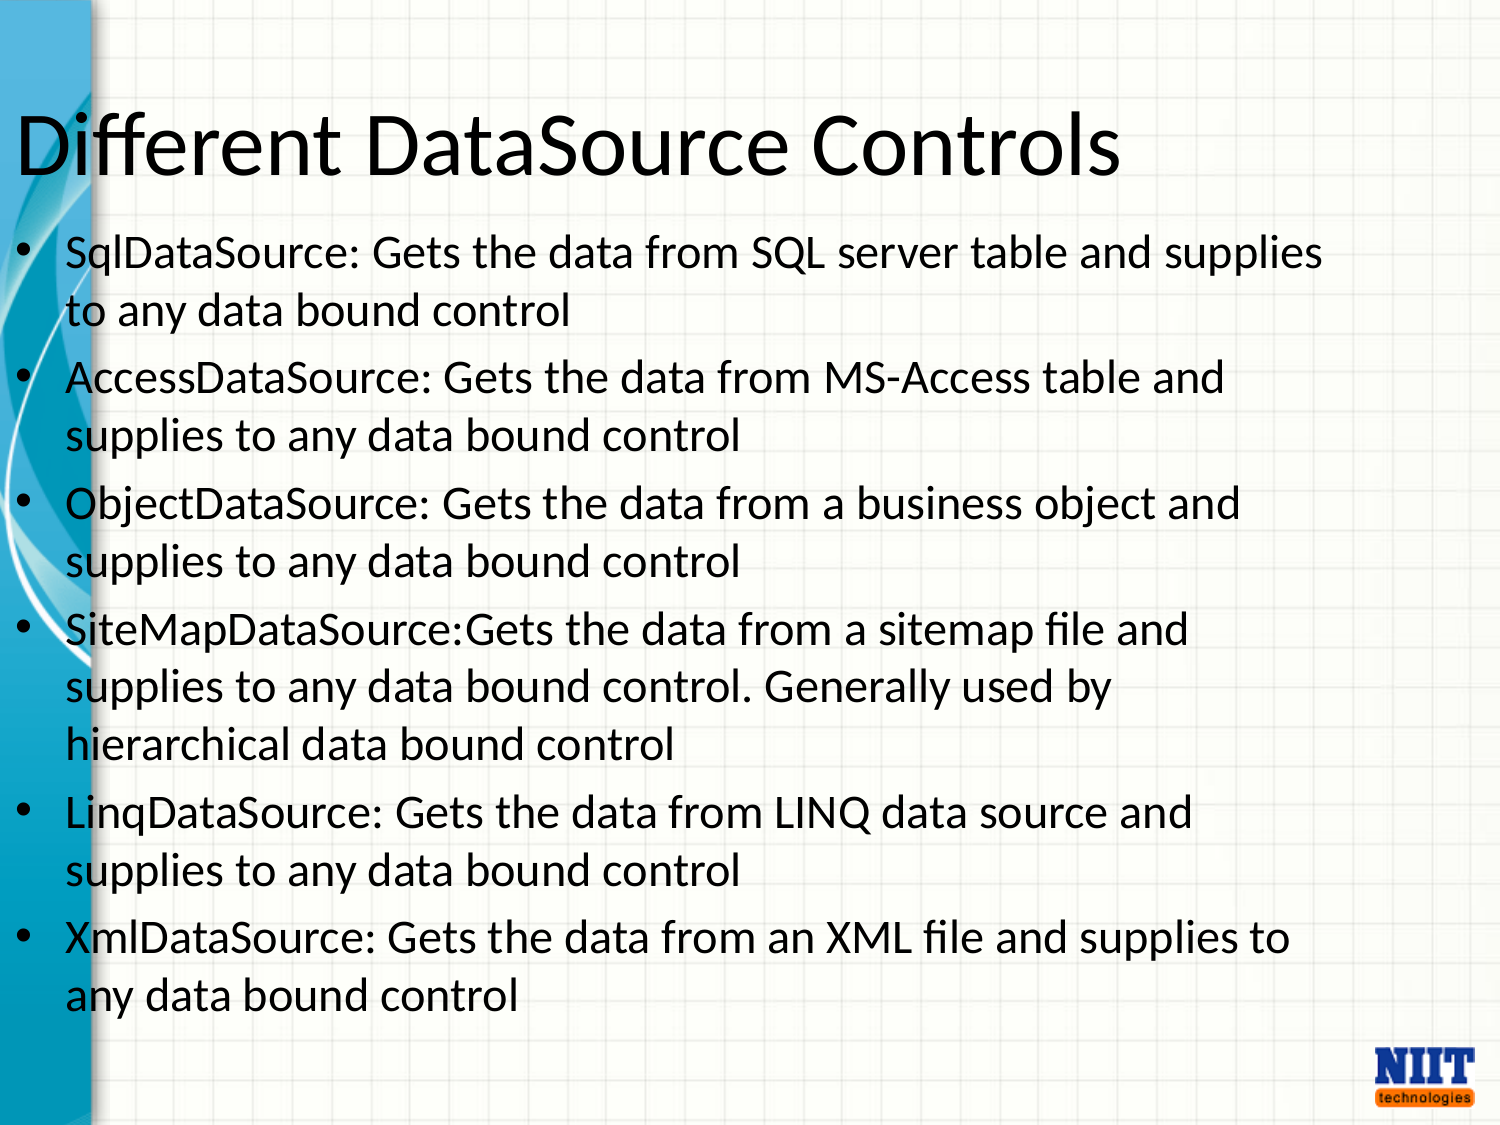

Different DataSource Controls
SqlDataSource: Gets the data from SQL server table and supplies to any data bound control
AccessDataSource: Gets the data from MS-Access table and supplies to any data bound control
ObjectDataSource: Gets the data from a business object and supplies to any data bound control
SiteMapDataSource:Gets the data from a sitemap file and supplies to any data bound control. Generally used by hierarchical data bound control
LinqDataSource: Gets the data from LINQ data source and supplies to any data bound control
XmlDataSource: Gets the data from an XML file and supplies to any data bound control